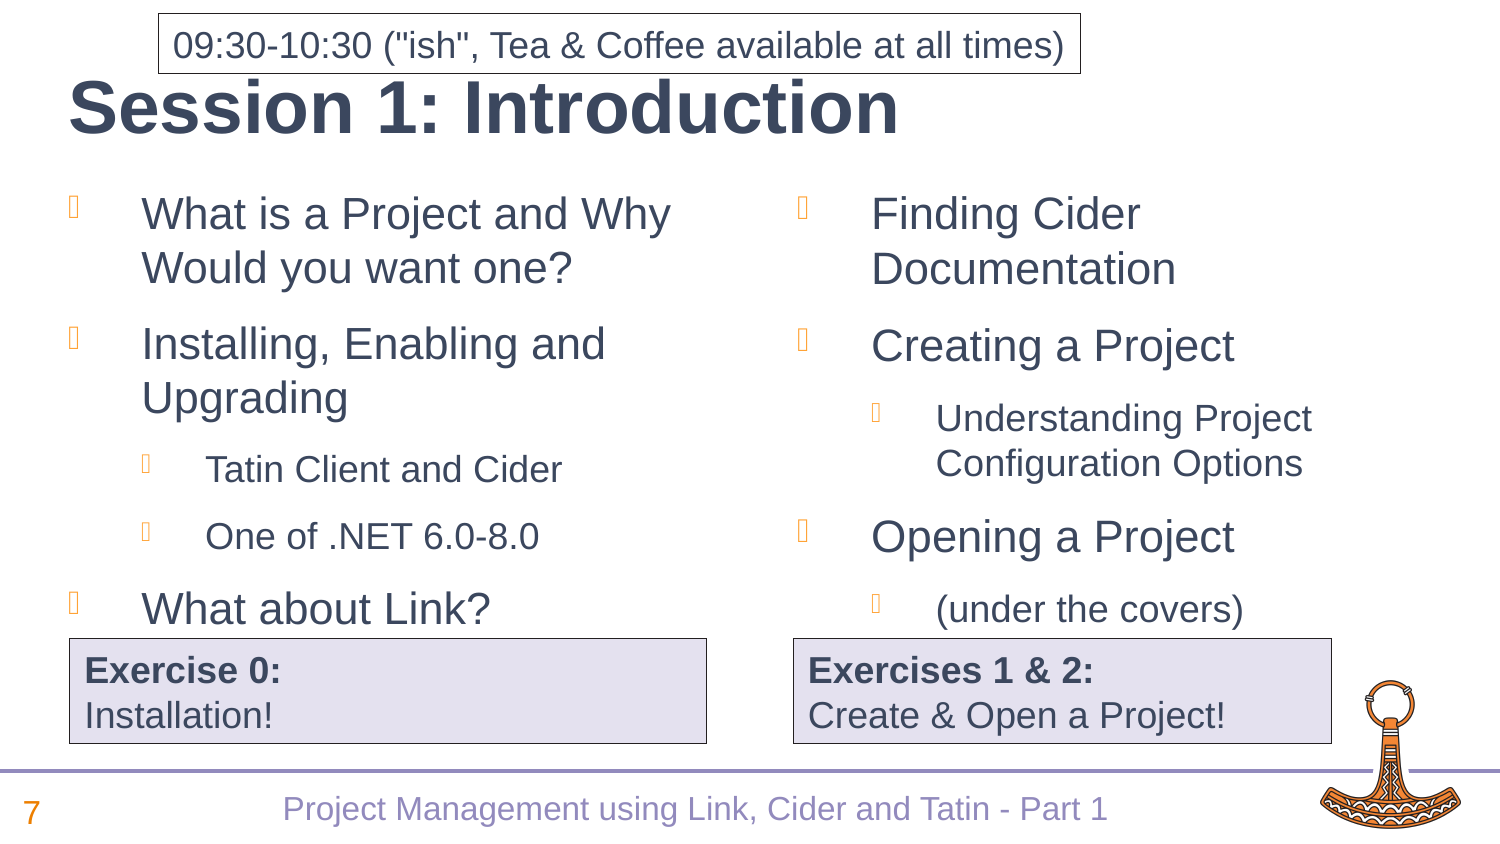

09:30-10:30 ("ish", Tea & Coffee available at all times)
# Session 1: Introduction
What is a Project and Why Would you want one?
Installing, Enabling and Upgrading
Tatin Client and Cider
One of .NET 6.0-8.0
What about Link?

Finding Cider Documentation
Creating a Project
Understanding Project Configuration Options
Opening a Project
(under the covers)
Exercises 1 & 2:
Create & Open a Project!
Exercise 0:
Installation!